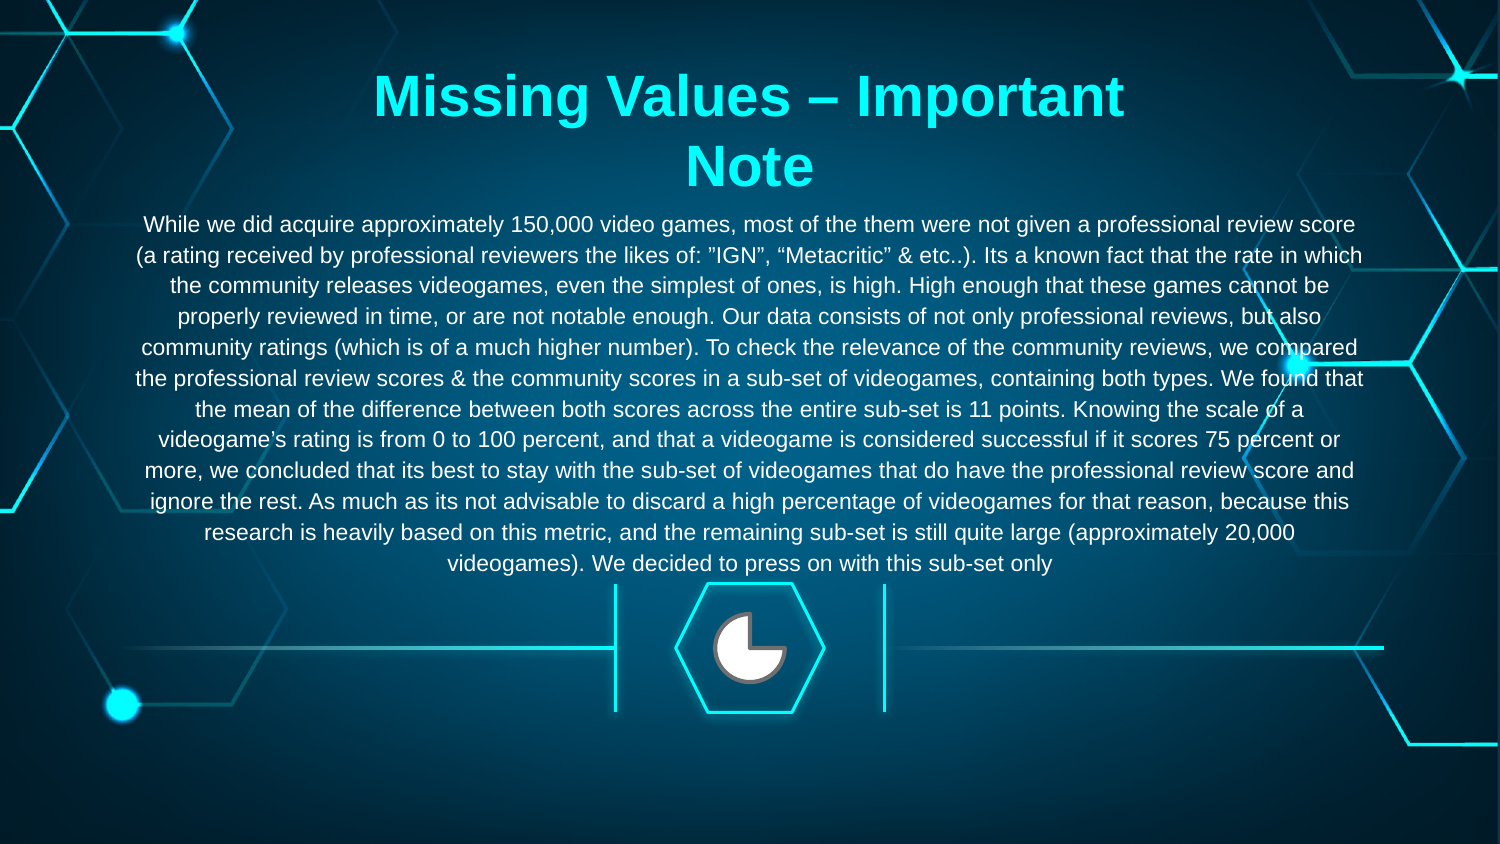

# Missing Values – Important Note

While we did acquire approximately 150,000 video games, most of the them were not given a professional review score (a rating received by professional reviewers the likes of: ”IGN”, “Metacritic” & etc..). Its a known fact that the rate in which the community releases videogames, even the simplest of ones, is high. High enough that these games cannot be properly reviewed in time, or are not notable enough. Our data consists of not only professional reviews, but also community ratings (which is of a much higher number). To check the relevance of the community reviews, we compared the professional review scores & the community scores in a sub-set of videogames, containing both types. We found that the mean of the difference between both scores across the entire sub-set is 11 points. Knowing the scale of a videogame’s rating is from 0 to 100 percent, and that a videogame is considered successful if it scores 75 percent or more, we concluded that its best to stay with the sub-set of videogames that do have the professional review score and ignore the rest. As much as its not advisable to discard a high percentage of videogames for that reason, because this research is heavily based on this metric, and the remaining sub-set is still quite large (approximately 20,000 videogames). We decided to press on with this sub-set only